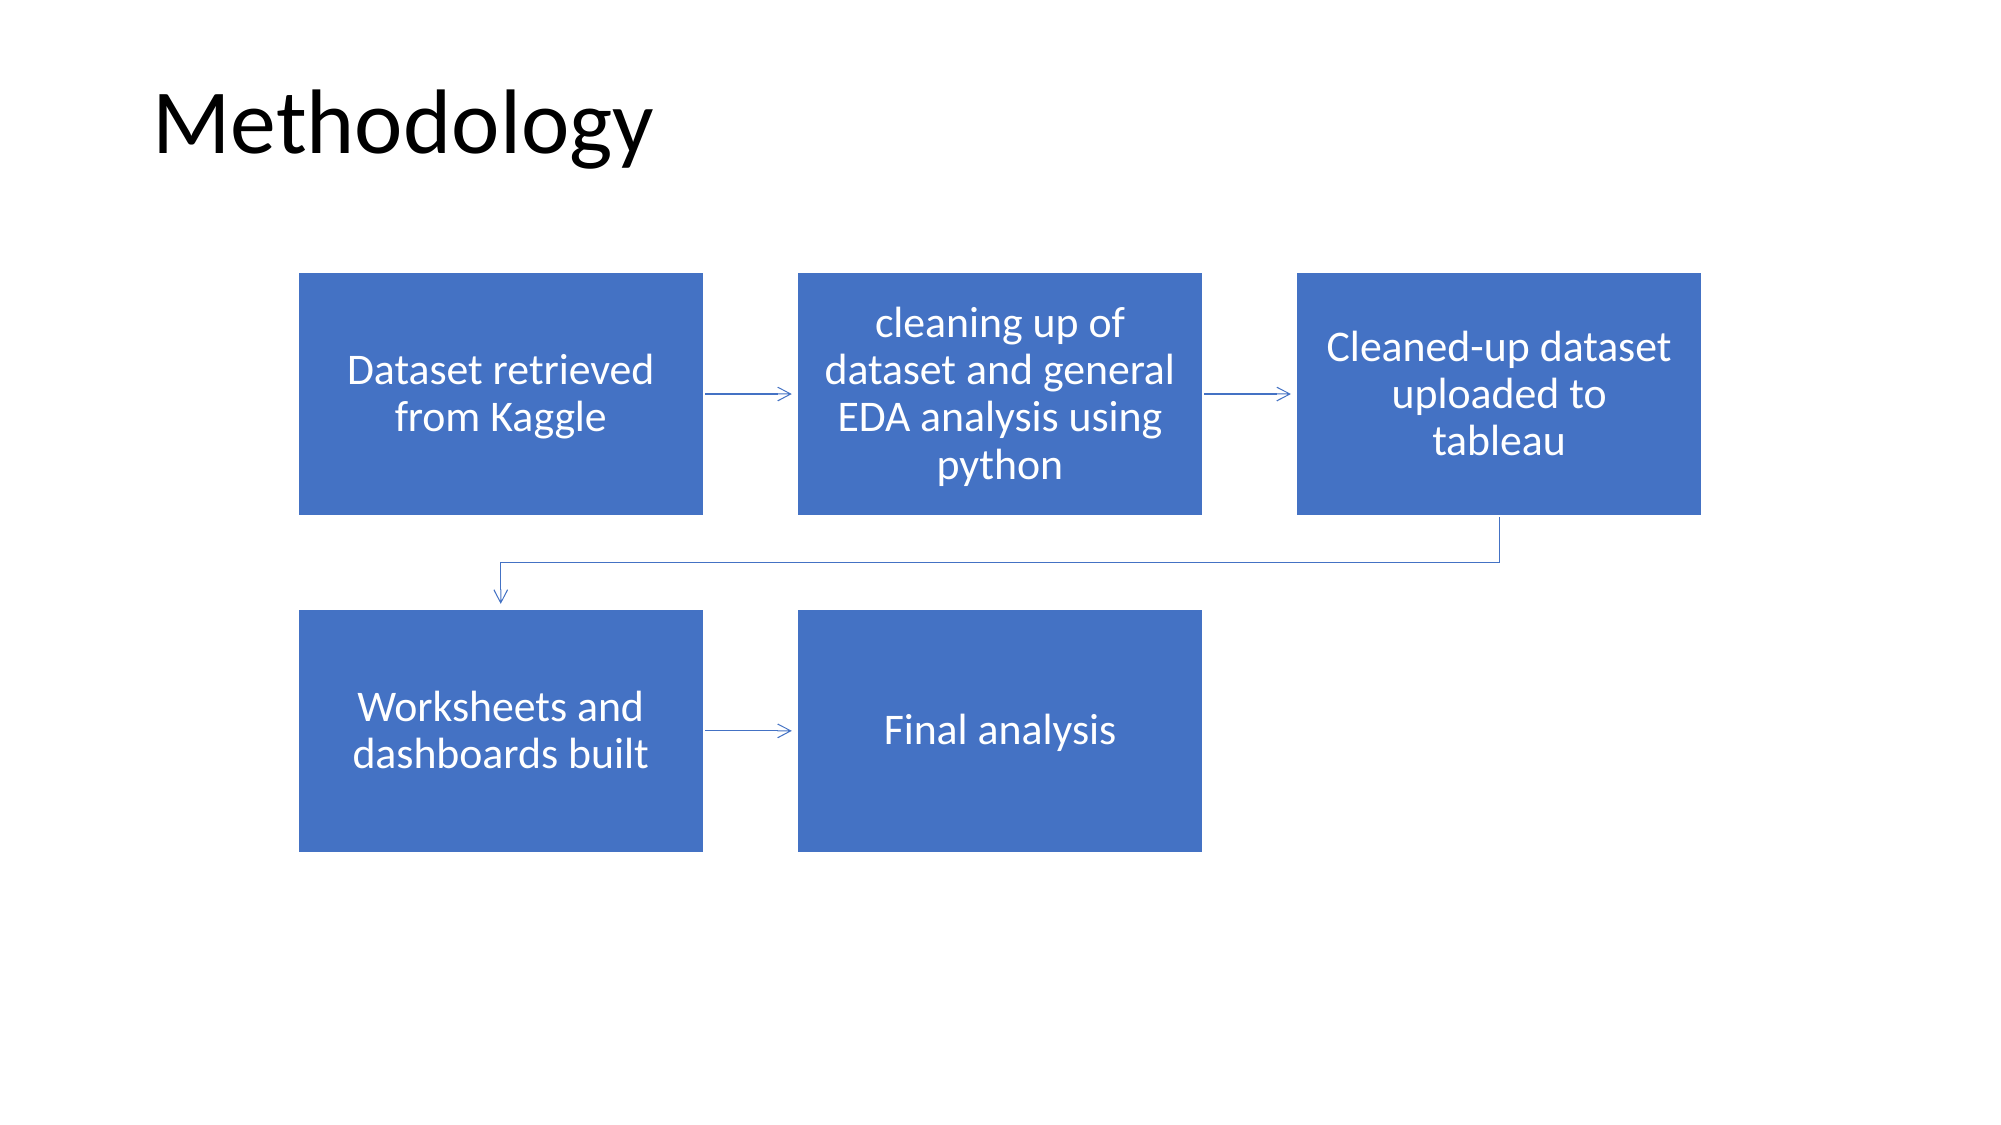

# Methodology

Dataset retrieved from Kaggle

cleaning up of dataset and general EDA analysis using python

Cleaned-up dataset uploaded to tableau

Worksheets and dashboards built
Final analysis